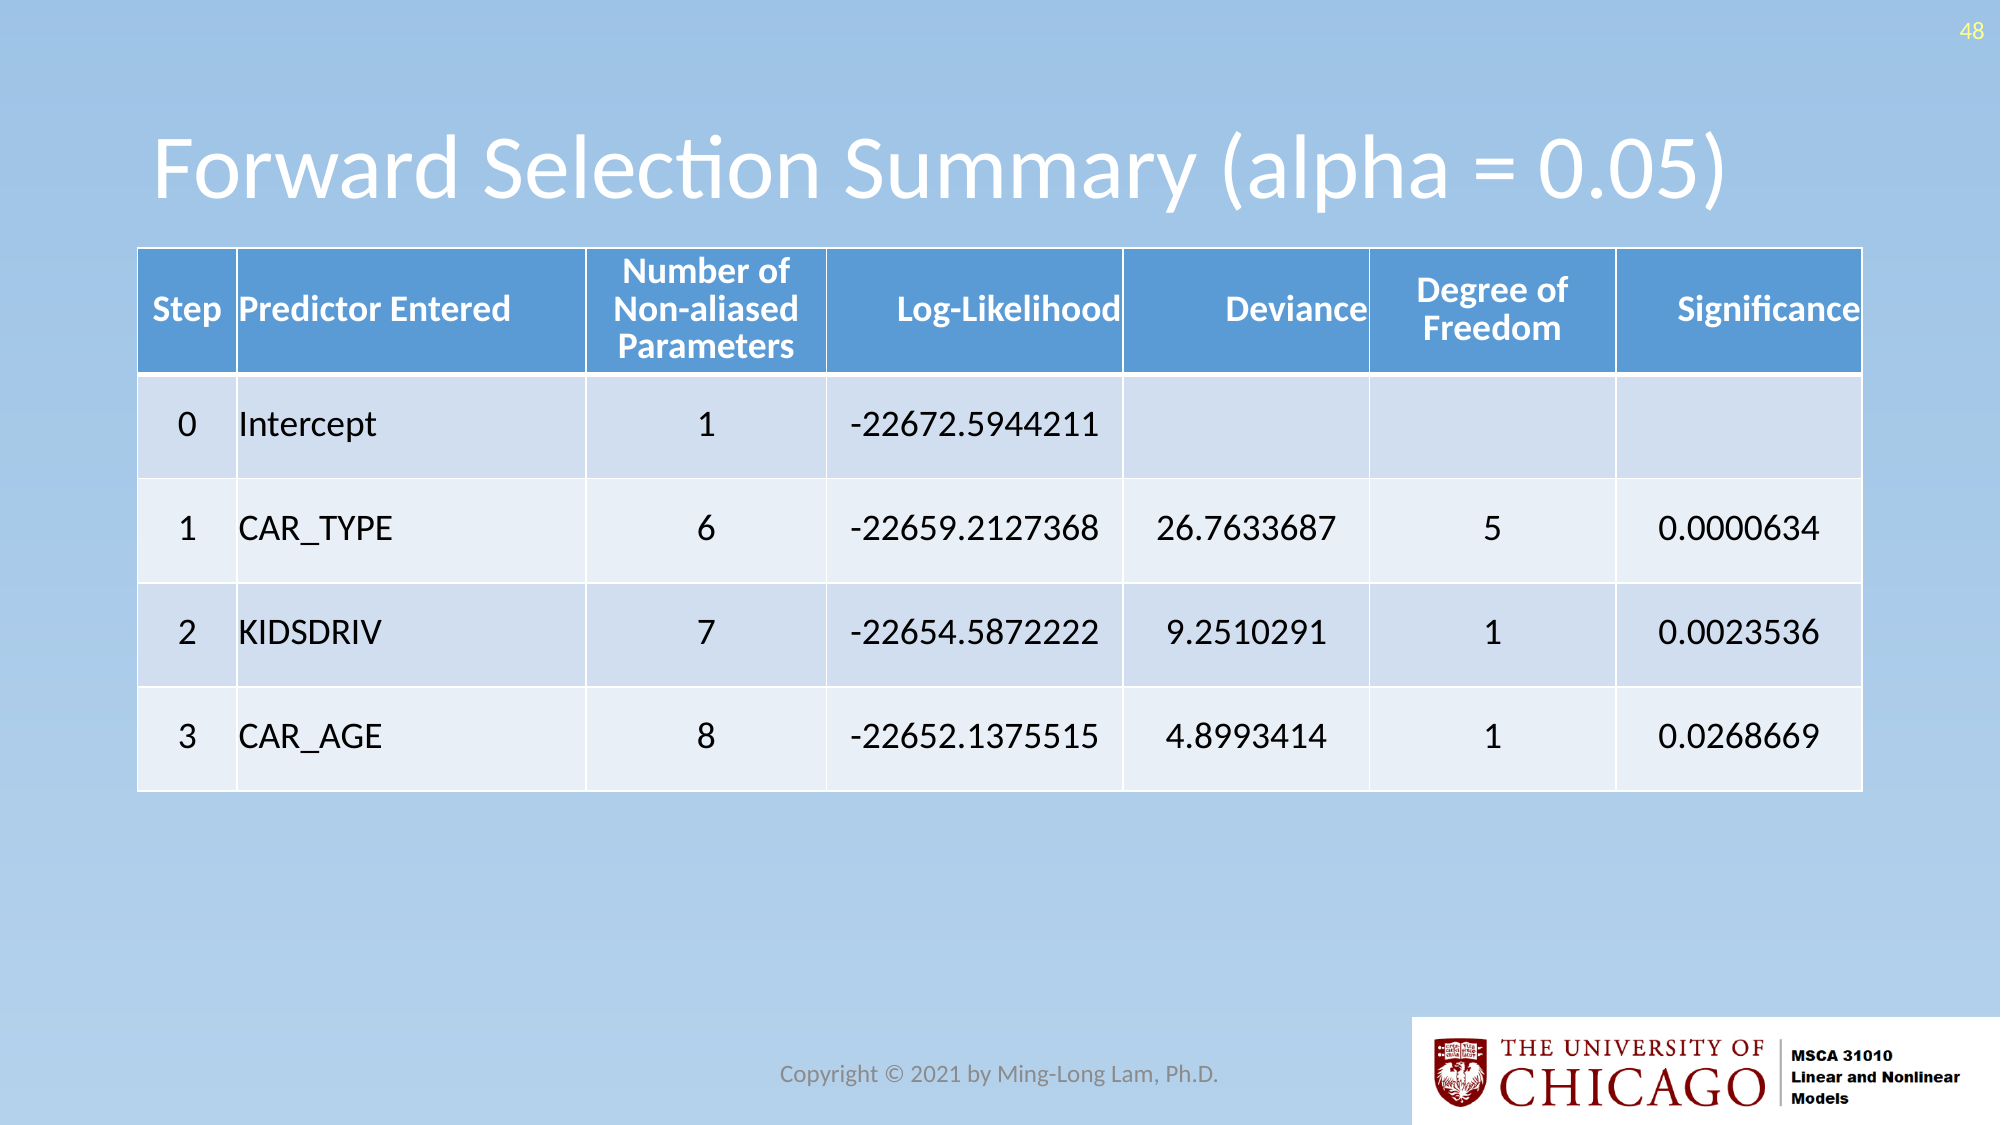

48
# Forward Selection Summary (alpha = 0.05)
| Step | Predictor Entered | Number of Non-aliased Parameters | Log-Likelihood | Deviance | Degree of Freedom | Significance |
| --- | --- | --- | --- | --- | --- | --- |
| 0 | Intercept | 1 | -22672.5944211 |  |  |  |
| 1 | CAR\_TYPE | 6 | -22659.2127368 | 26.7633687 | 5 | 0.0000634 |
| 2 | KIDSDRIV | 7 | -22654.5872222 | 9.2510291 | 1 | 0.0023536 |
| 3 | CAR\_AGE | 8 | -22652.1375515 | 4.8993414 | 1 | 0.0268669 |
Copyright © 2021 by Ming-Long Lam, Ph.D.